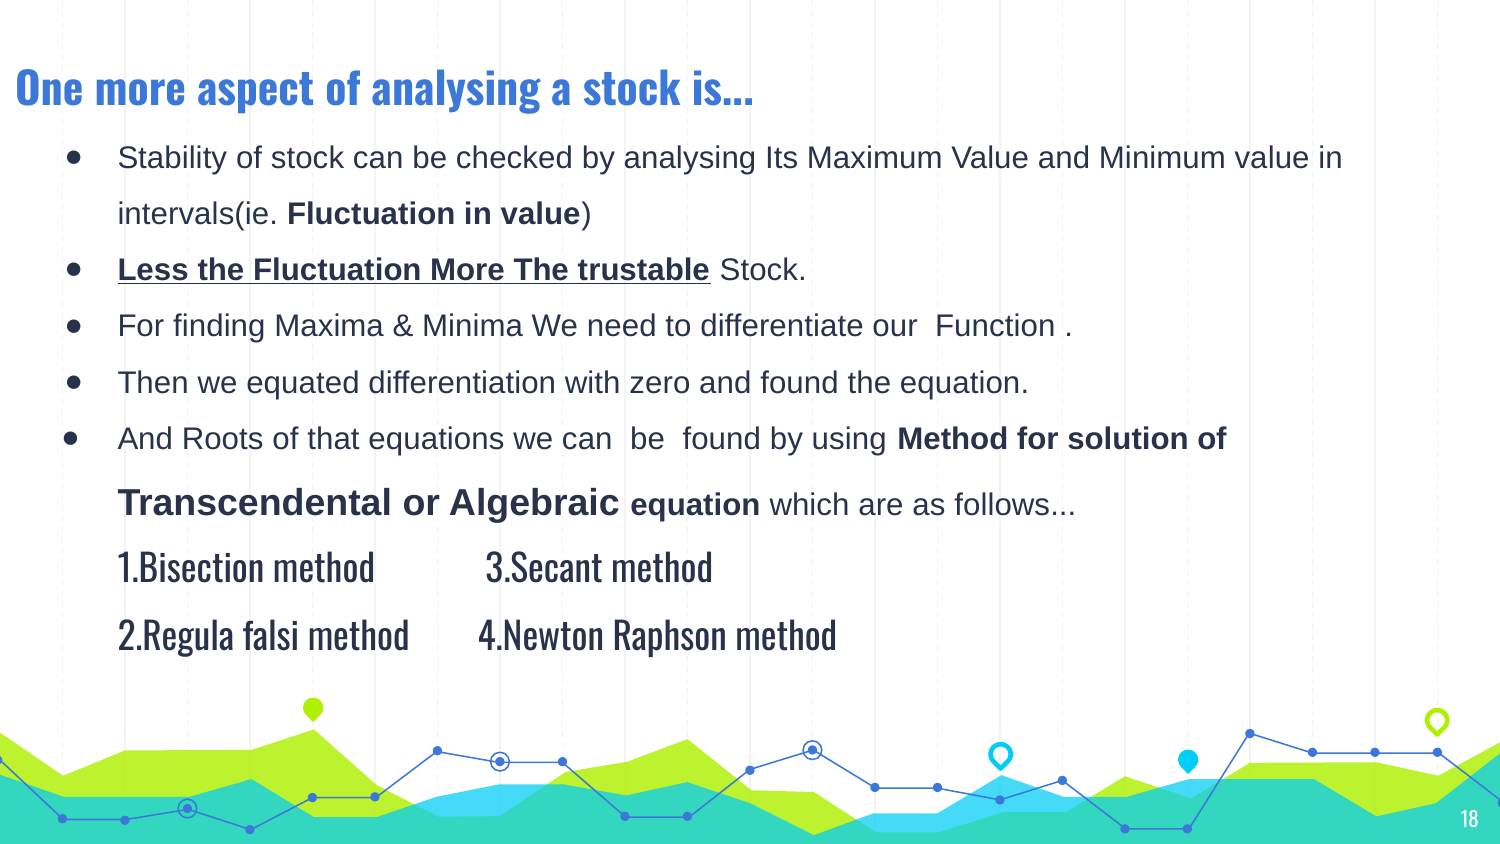

One more aspect of analysing a stock is...
Stability of stock can be checked by analysing Its Maximum Value and Minimum value in intervals(ie. Fluctuation in value)
Less the Fluctuation More The trustable Stock.
For finding Maxima & Minima We need to differentiate our  Function .
Then we equated differentiation with zero and found the equation.
And Roots of that equations we can  be  found by using Method for solution of Transcendental or Algebraic equation which are as follows...
1.Bisection method             3.Secant method
2.Regula falsi method        4.Newton Raphson method
18